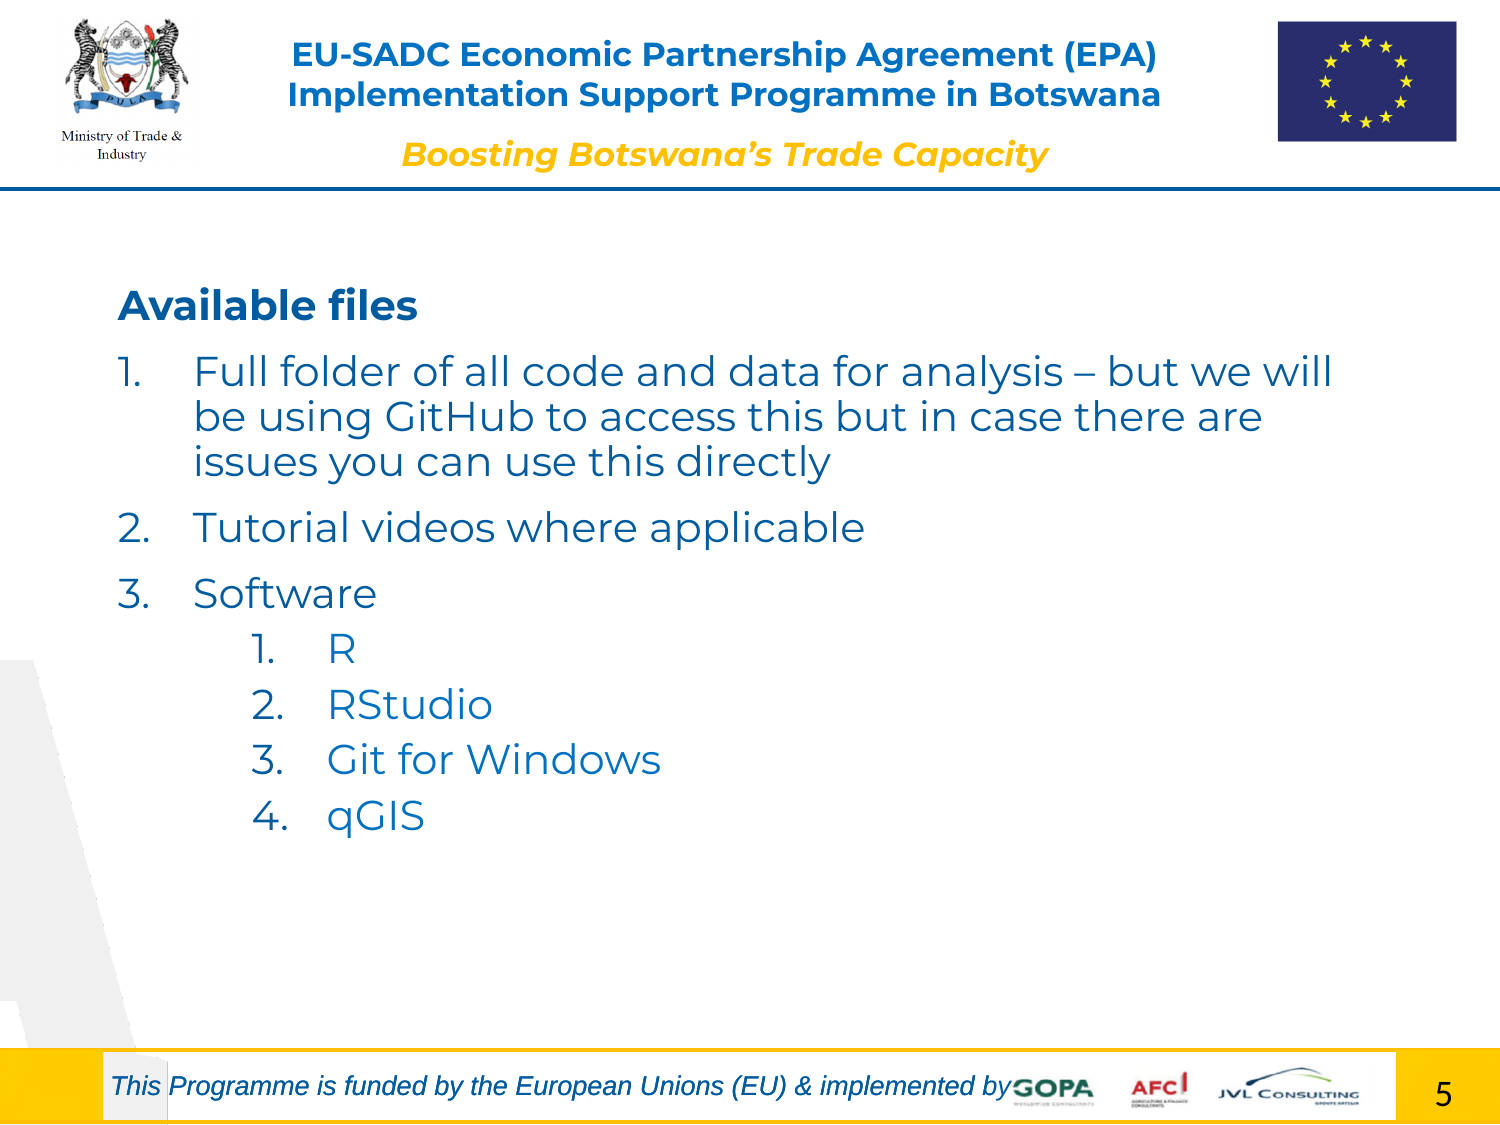

Available files
Full folder of all code and data for analysis – but we will be using GitHub to access this but in case there are issues you can use this directly
Tutorial videos where applicable
Software
R
RStudio
Git for Windows
qGIS

5